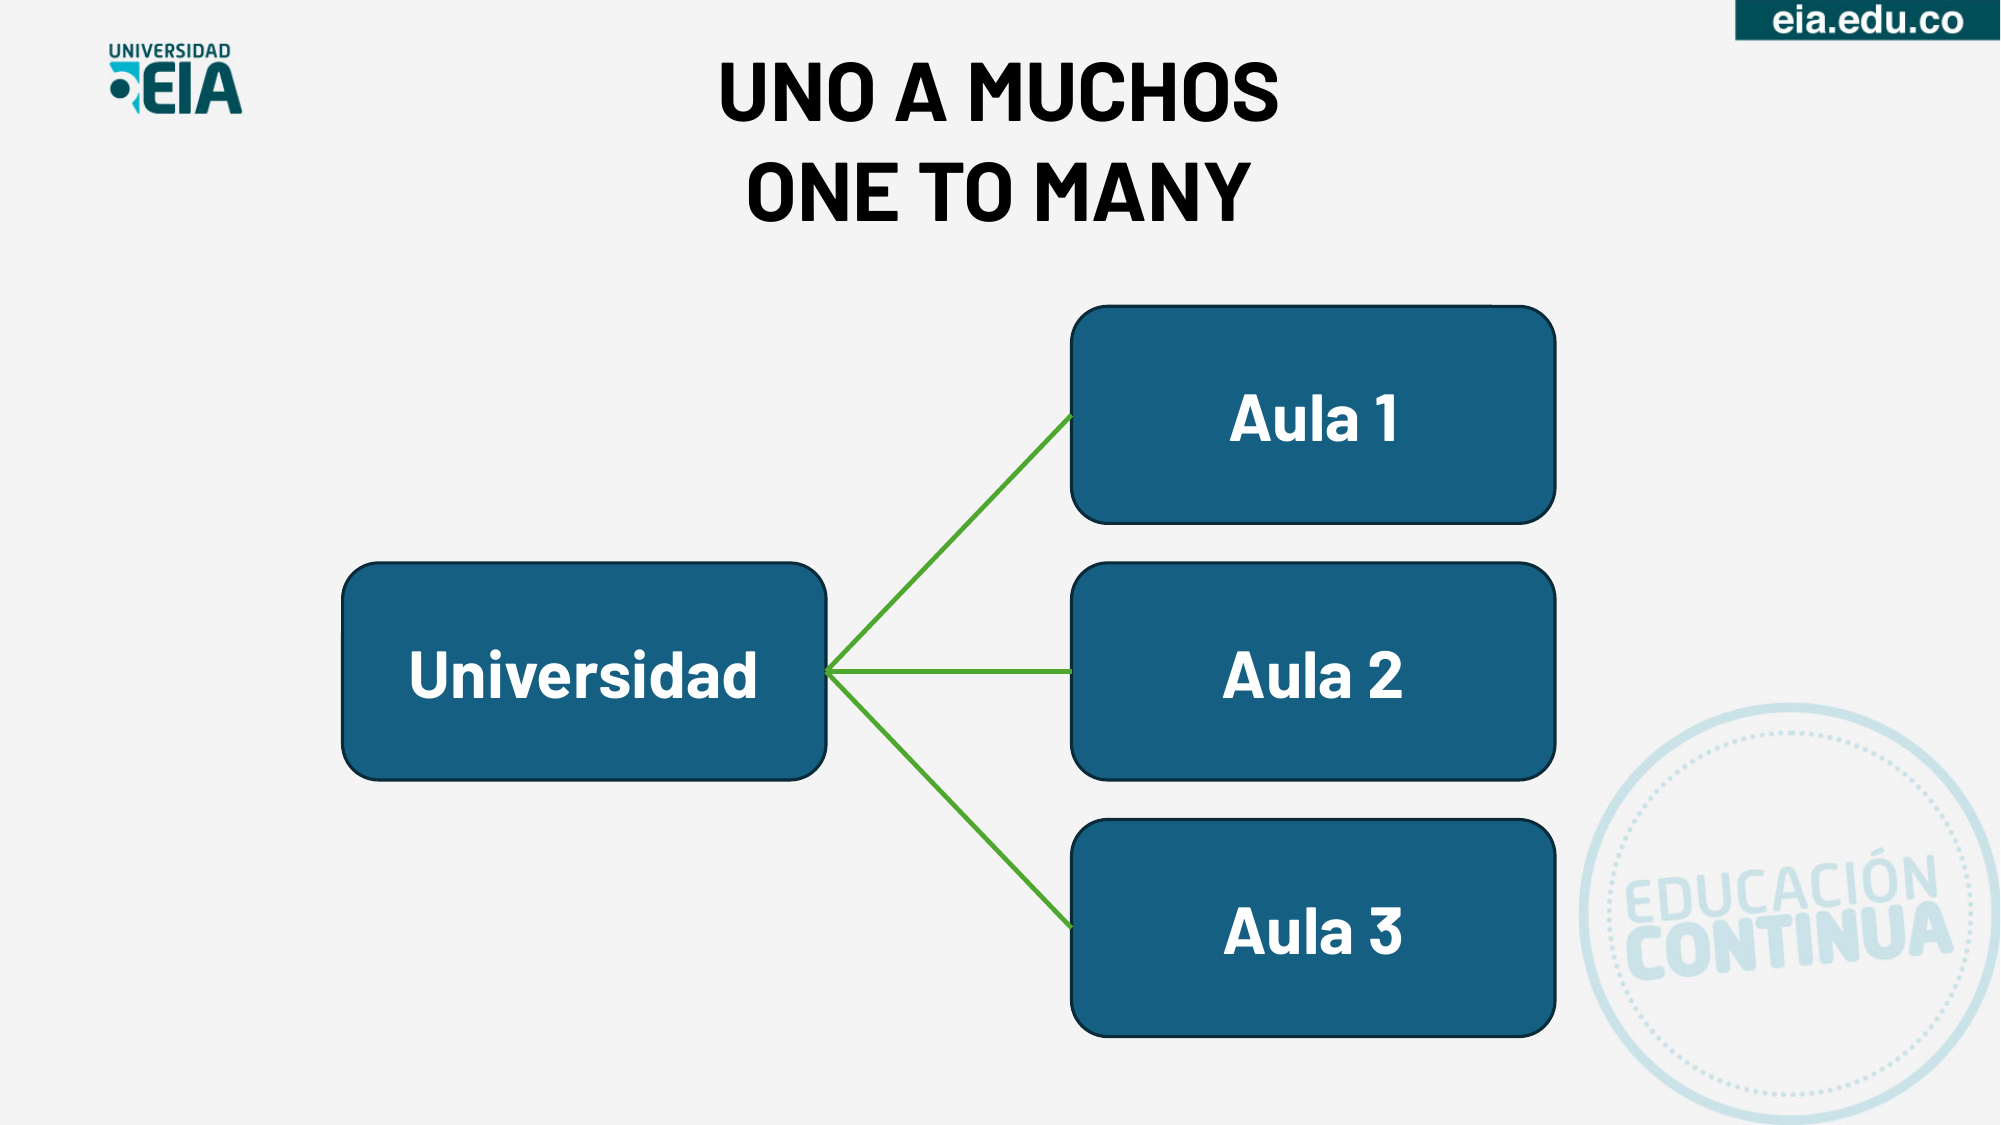

UNO A MUCHOS
ONE TO MANY
Aula 1
Universidad
Aula 2
Aula 3